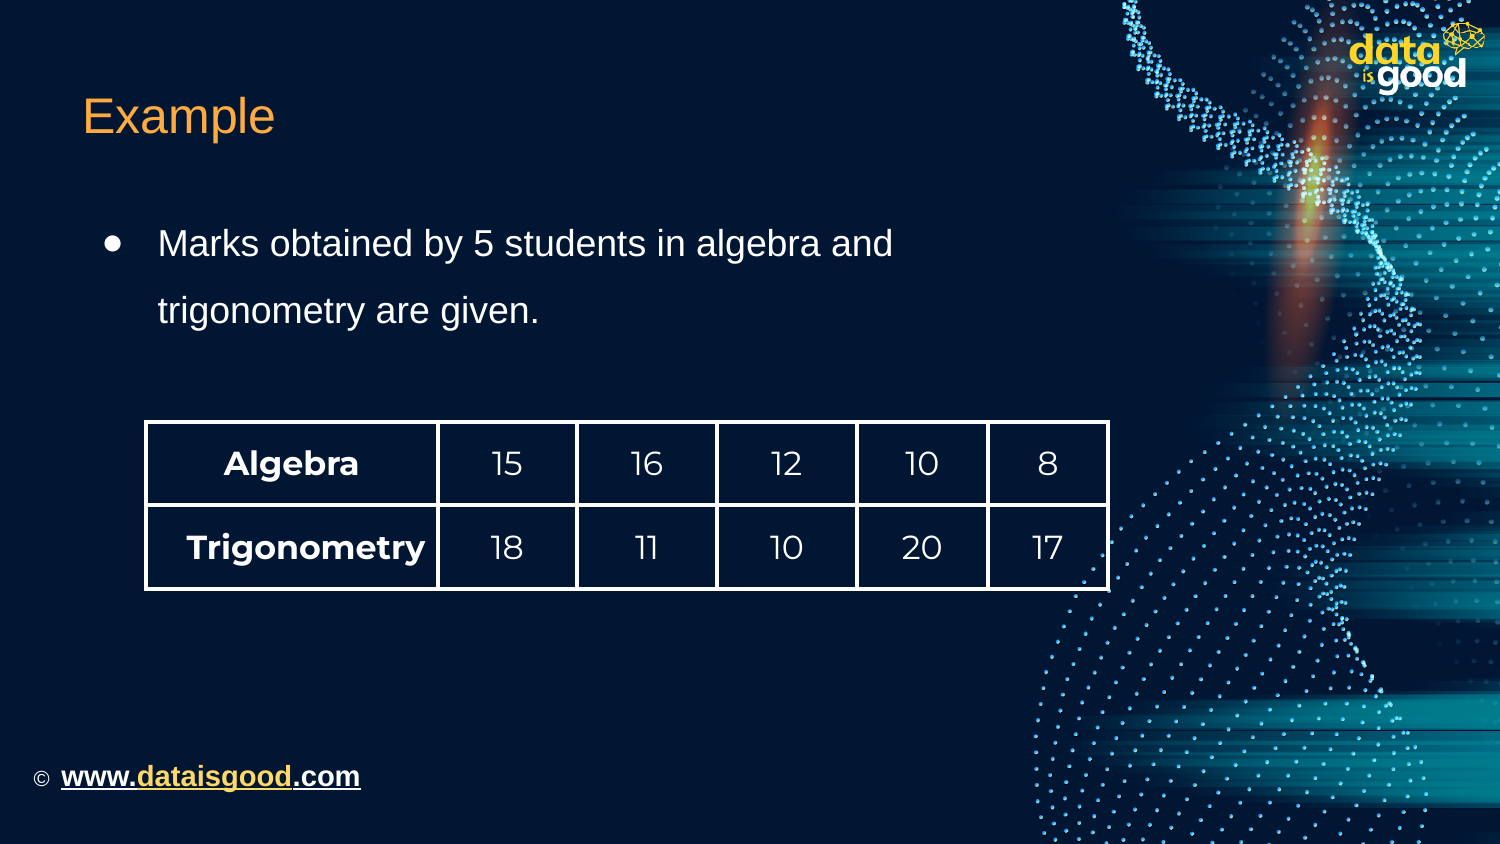

# Example
Marks obtained by 5 students in algebra and trigonometry are given.
| Algebra | 15 | 16 | 12 | 10 | 8 |
| --- | --- | --- | --- | --- | --- |
| Trigonometry | 18 | 11 | 10 | 20 | 17 |